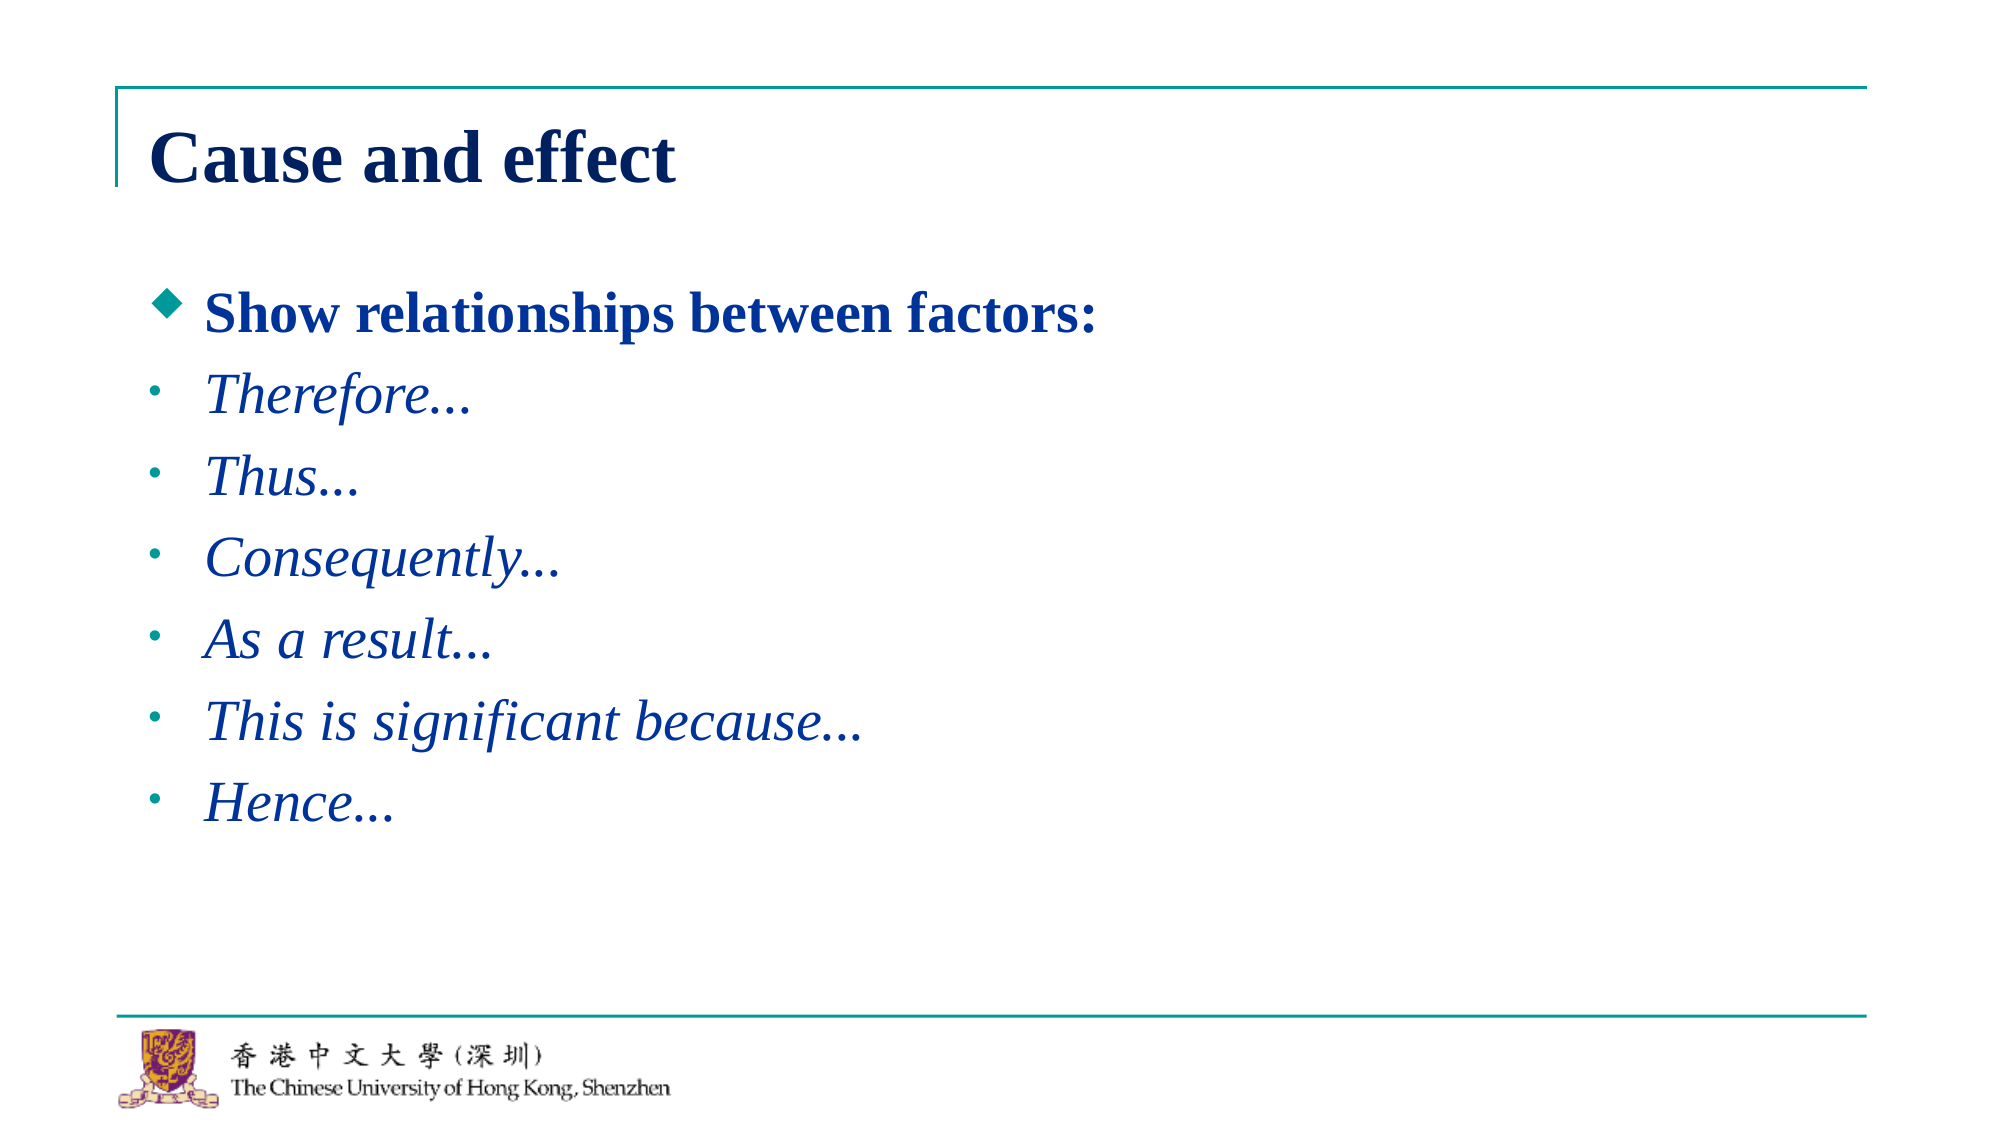

# Cause and effect
Show relationships between factors:
Therefore...
Thus...
Consequently...
As a result...
This is significant because...
Hence...